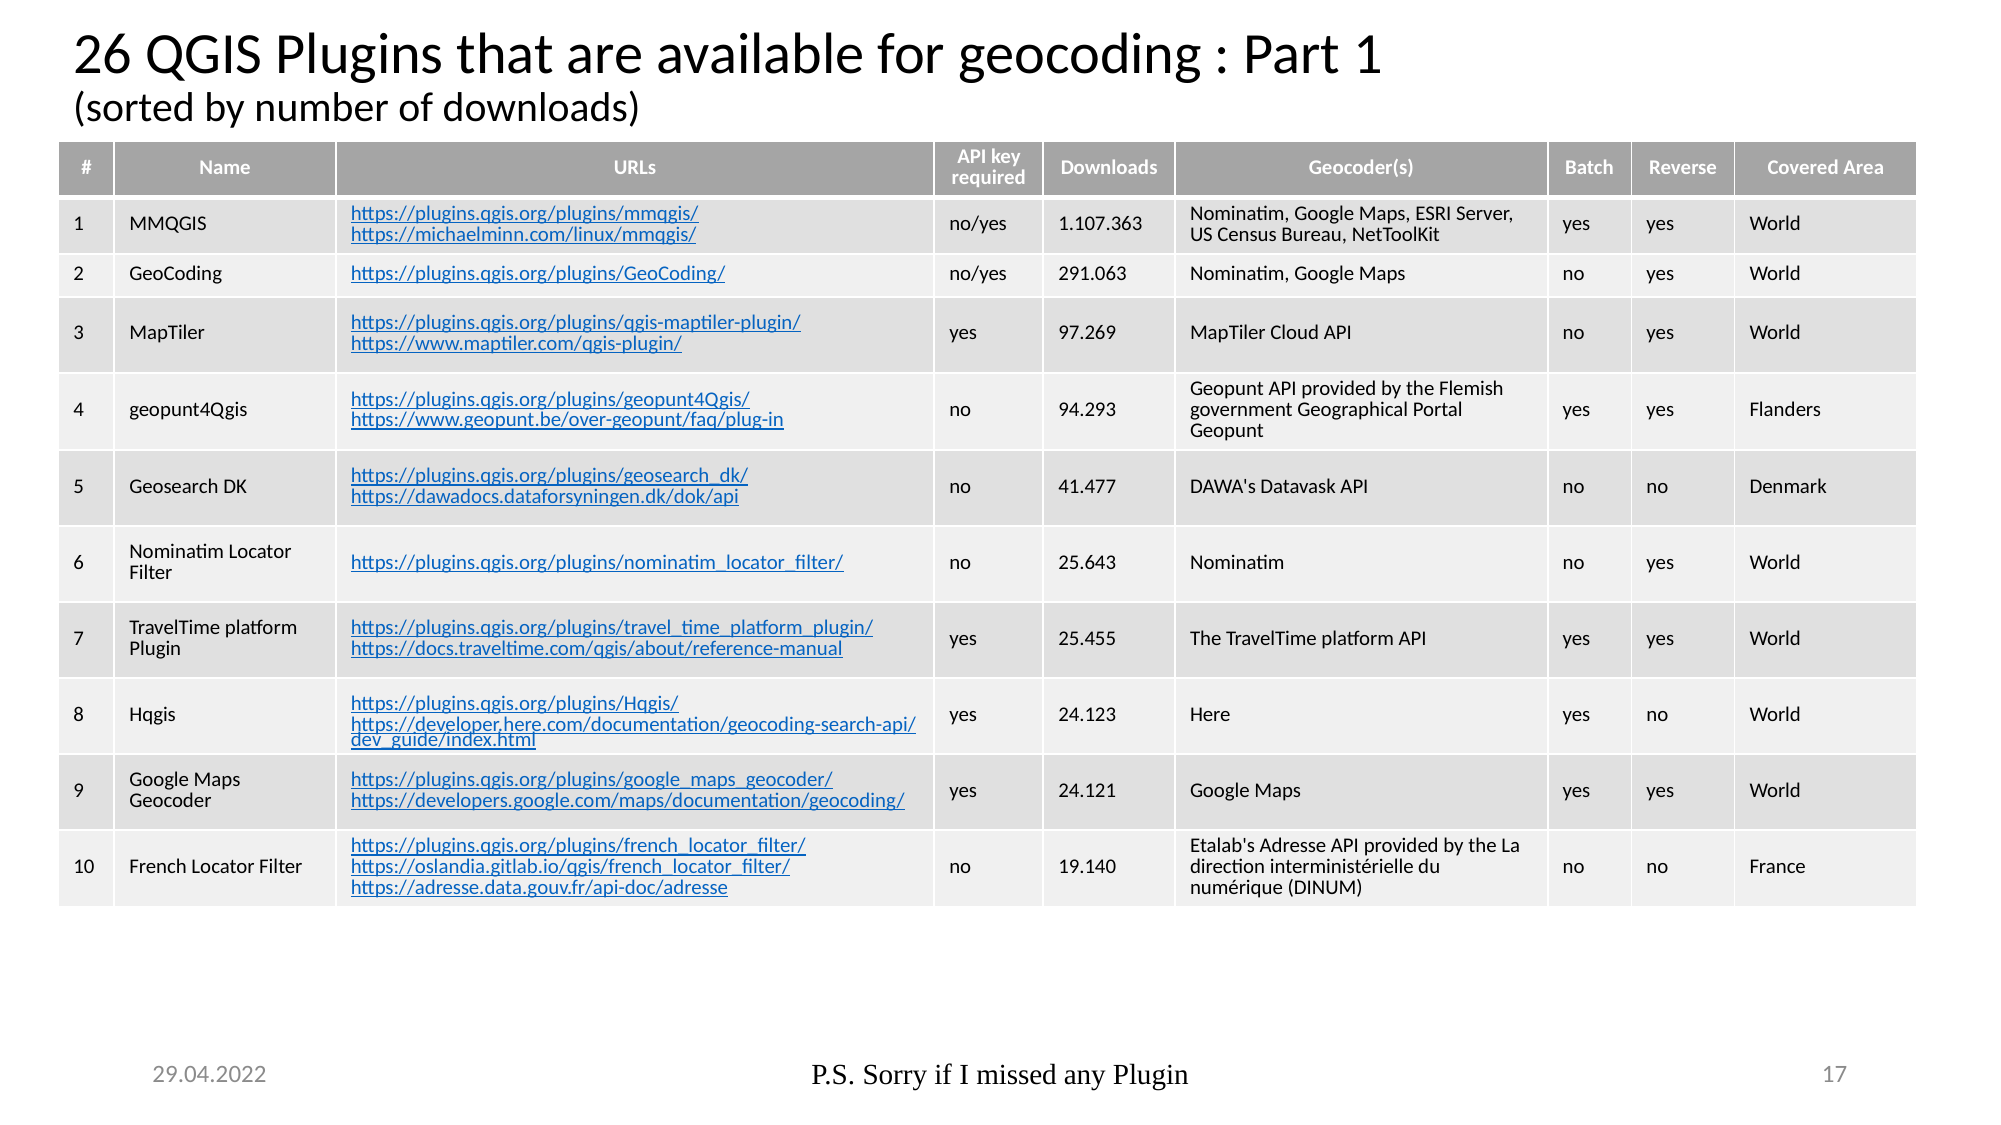

26 QGIS Plugins that are available for geocoding : Part 1
(sorted by number of downloads)

| # | Name | URLs | API key required | Downloads | Geocoder(s) | Batch | Reverse | Covered Area |
| --- | --- | --- | --- | --- | --- | --- | --- | --- |
| 1 | MMQGIS | https://plugins.qgis.org/plugins/mmqgis/ https://michaelminn.com/linux/mmqgis/ | no/yes | 1.107.363 | Nominatim, Google Maps, ESRI Server, US Census Bureau, NetToolKit | yes | yes | World |
| 2 | GeoCoding | https://plugins.qgis.org/plugins/GeoCoding/ | no/yes | 291.063 | Nominatim, Google Maps | no | yes | World |
| 3 | MapTiler | https://plugins.qgis.org/plugins/qgis-maptiler-plugin/ https://www.maptiler.com/qgis-plugin/ | yes | 97.269 | MapTiler Cloud API | no | yes | World |
| 4 | geopunt4Qgis | https://plugins.qgis.org/plugins/geopunt4Qgis/ https://www.geopunt.be/over-geopunt/faq/plug-in | no | 94.293 | Geopunt API provided by the Flemish government Geographical Portal Geopunt | yes | yes | Flanders |
| 5 | Geosearch DK | https://plugins.qgis.org/plugins/geosearch\_dk/ https://dawadocs.dataforsyningen.dk/dok/api | no | 41.477 | DAWA's Datavask API | no | no | Denmark |
| 6 | Nominatim Locator Filter | https://plugins.qgis.org/plugins/nominatim\_locator\_filter/ | no | 25.643 | Nominatim | no | yes | World |
| 7 | TravelTime platform Plugin | https://plugins.qgis.org/plugins/travel\_time\_platform\_plugin/ https://docs.traveltime.com/qgis/about/reference-manual | yes | 25.455 | The TravelTime platform API | yes | yes | World |
| 8 | Hqgis | https://plugins.qgis.org/plugins/Hqgis/ https://developer.here.com/documentation/geocoding-search-api/dev\_guide/index.html | yes | 24.123 | Here | yes | no | World |
| 9 | Google Maps Geocoder | https://plugins.qgis.org/plugins/google\_maps\_geocoder/ https://developers.google.com/maps/documentation/geocoding/ | yes | 24.121 | Google Maps | yes | yes | World |
| 10 | French Locator Filter | https://plugins.qgis.org/plugins/french\_locator\_filter/ https://oslandia.gitlab.io/qgis/french\_locator\_filter/ https://adresse.data.gouv.fr/api-doc/adresse | no | 19.140 | Etalab's Adresse API provided by the La direction interministérielle du numérique (DINUM) | no | no | France |
29.04.2022
P.S. Sorry if I missed any Plugin
17